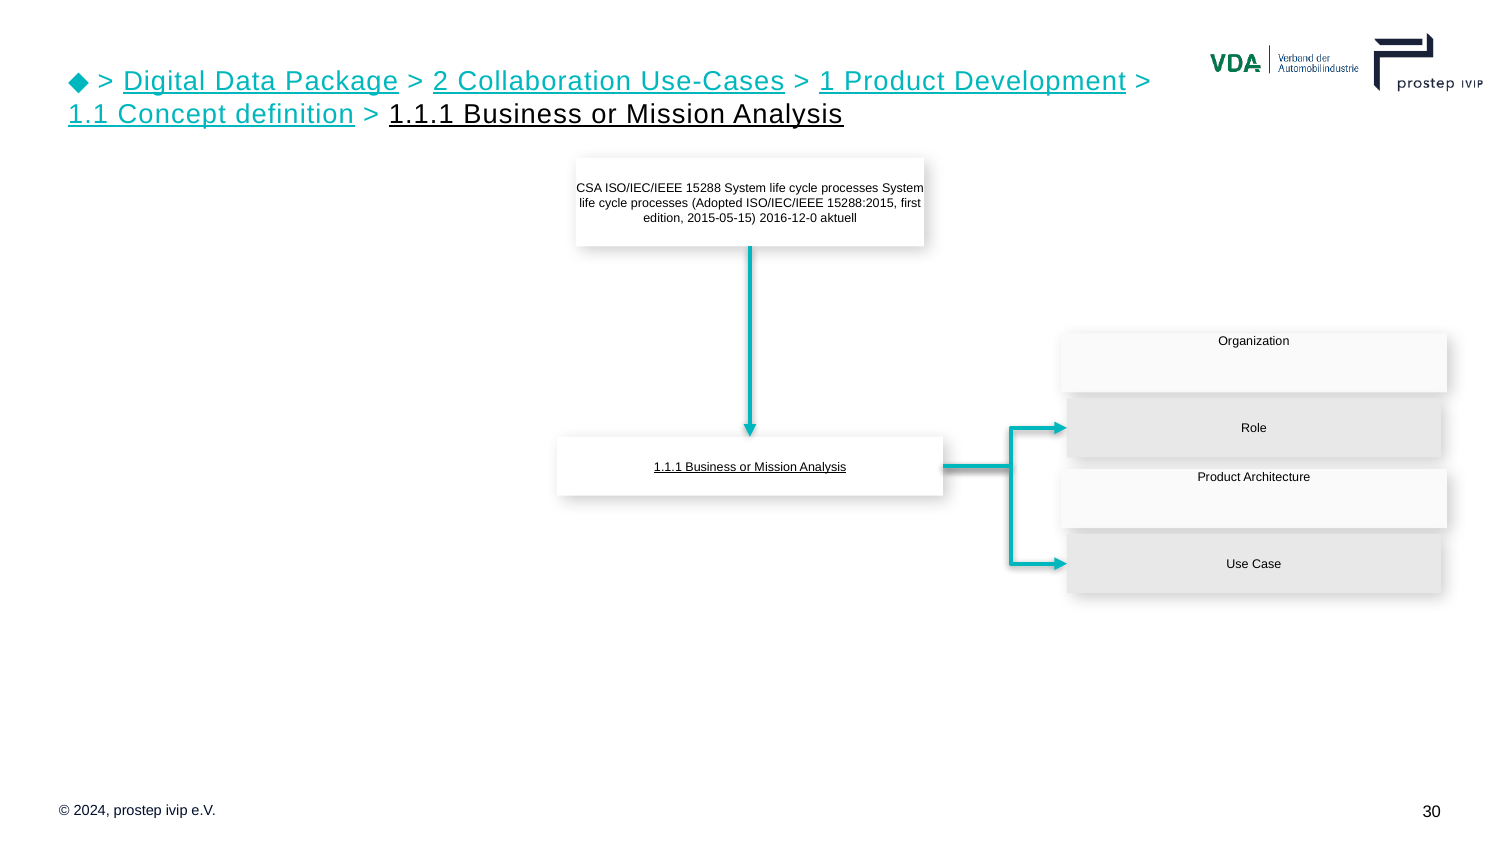

# ◆ > Digital Data Package > 2 Collaboration Use-Cases > 1 Product Development > 1.1 Concept definition > 1.1.1 Business or Mission Analysis
CSA ISO/IEC/IEEE 15288 System life cycle processes System life cycle processes (Adopted ISO/IEC/IEEE 15288:2015, first edition, 2015-05-15) 2016-12-0 aktuell
Organization
Role
1.1.1 Business or Mission Analysis
Product Architecture
Use Case